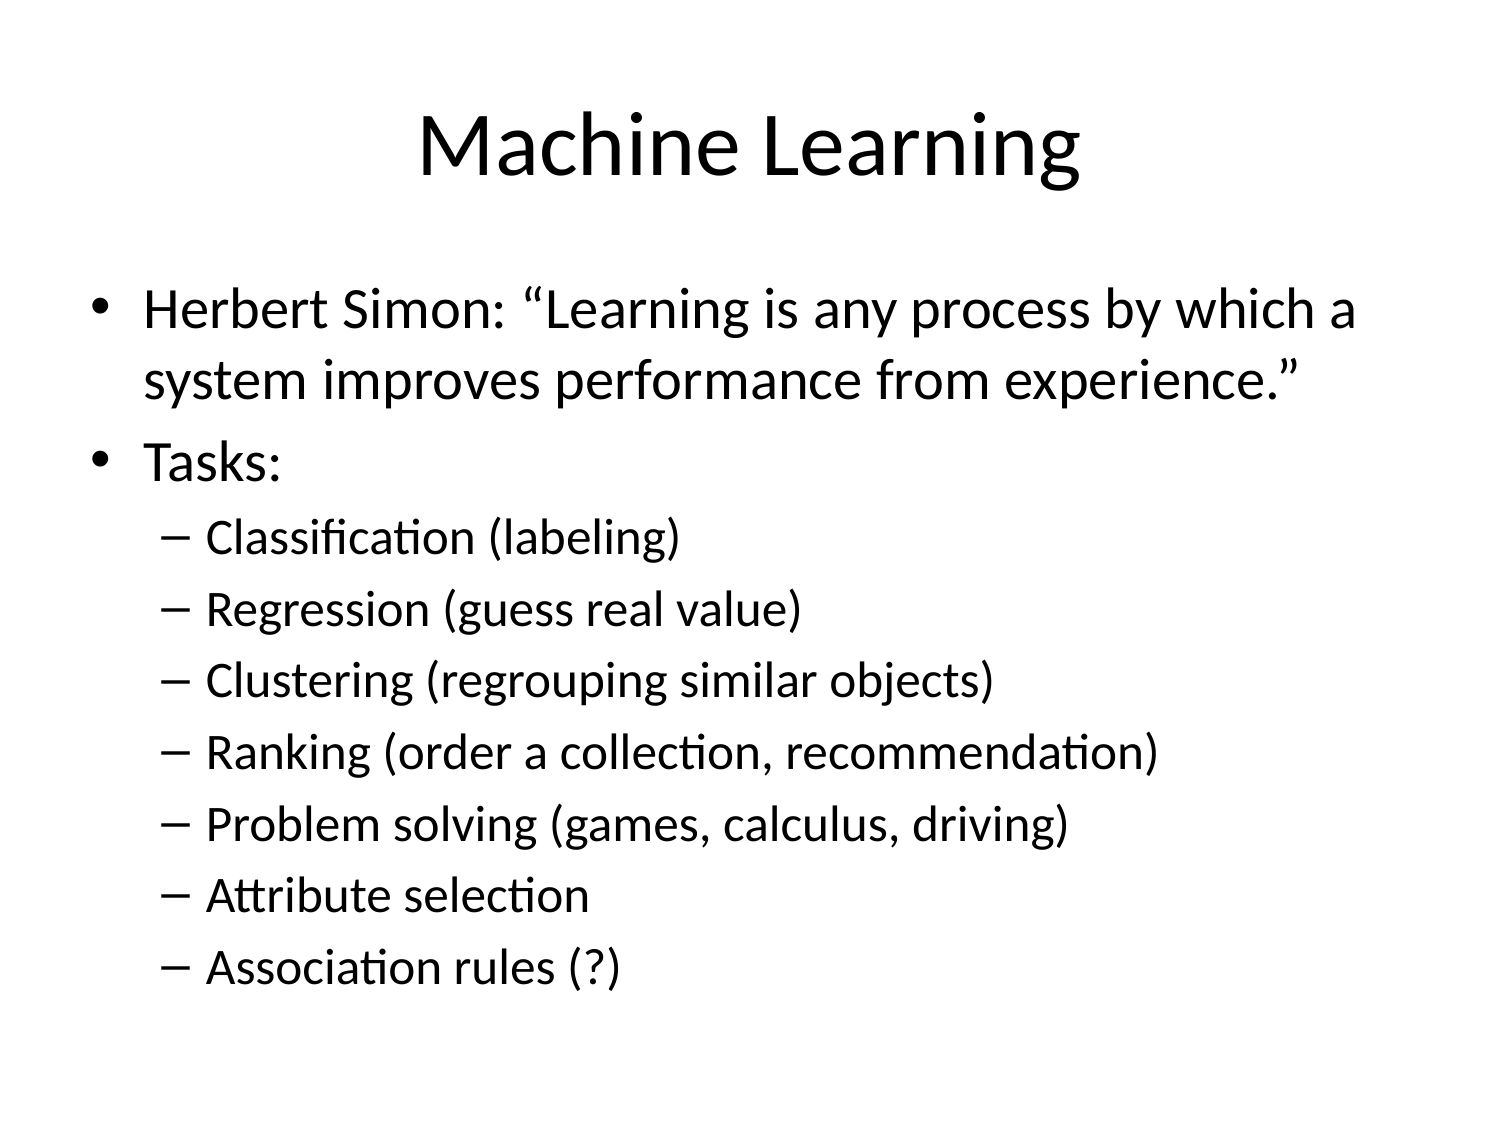

# Machine Learning
Herbert Simon: “Learning is any process by which a system improves performance from experience.”
Tasks:
Classification (labeling)
Regression (guess real value)
Clustering (regrouping similar objects)
Ranking (order a collection, recommendation)
Problem solving (games, calculus, driving)
Attribute selection
Association rules (?)